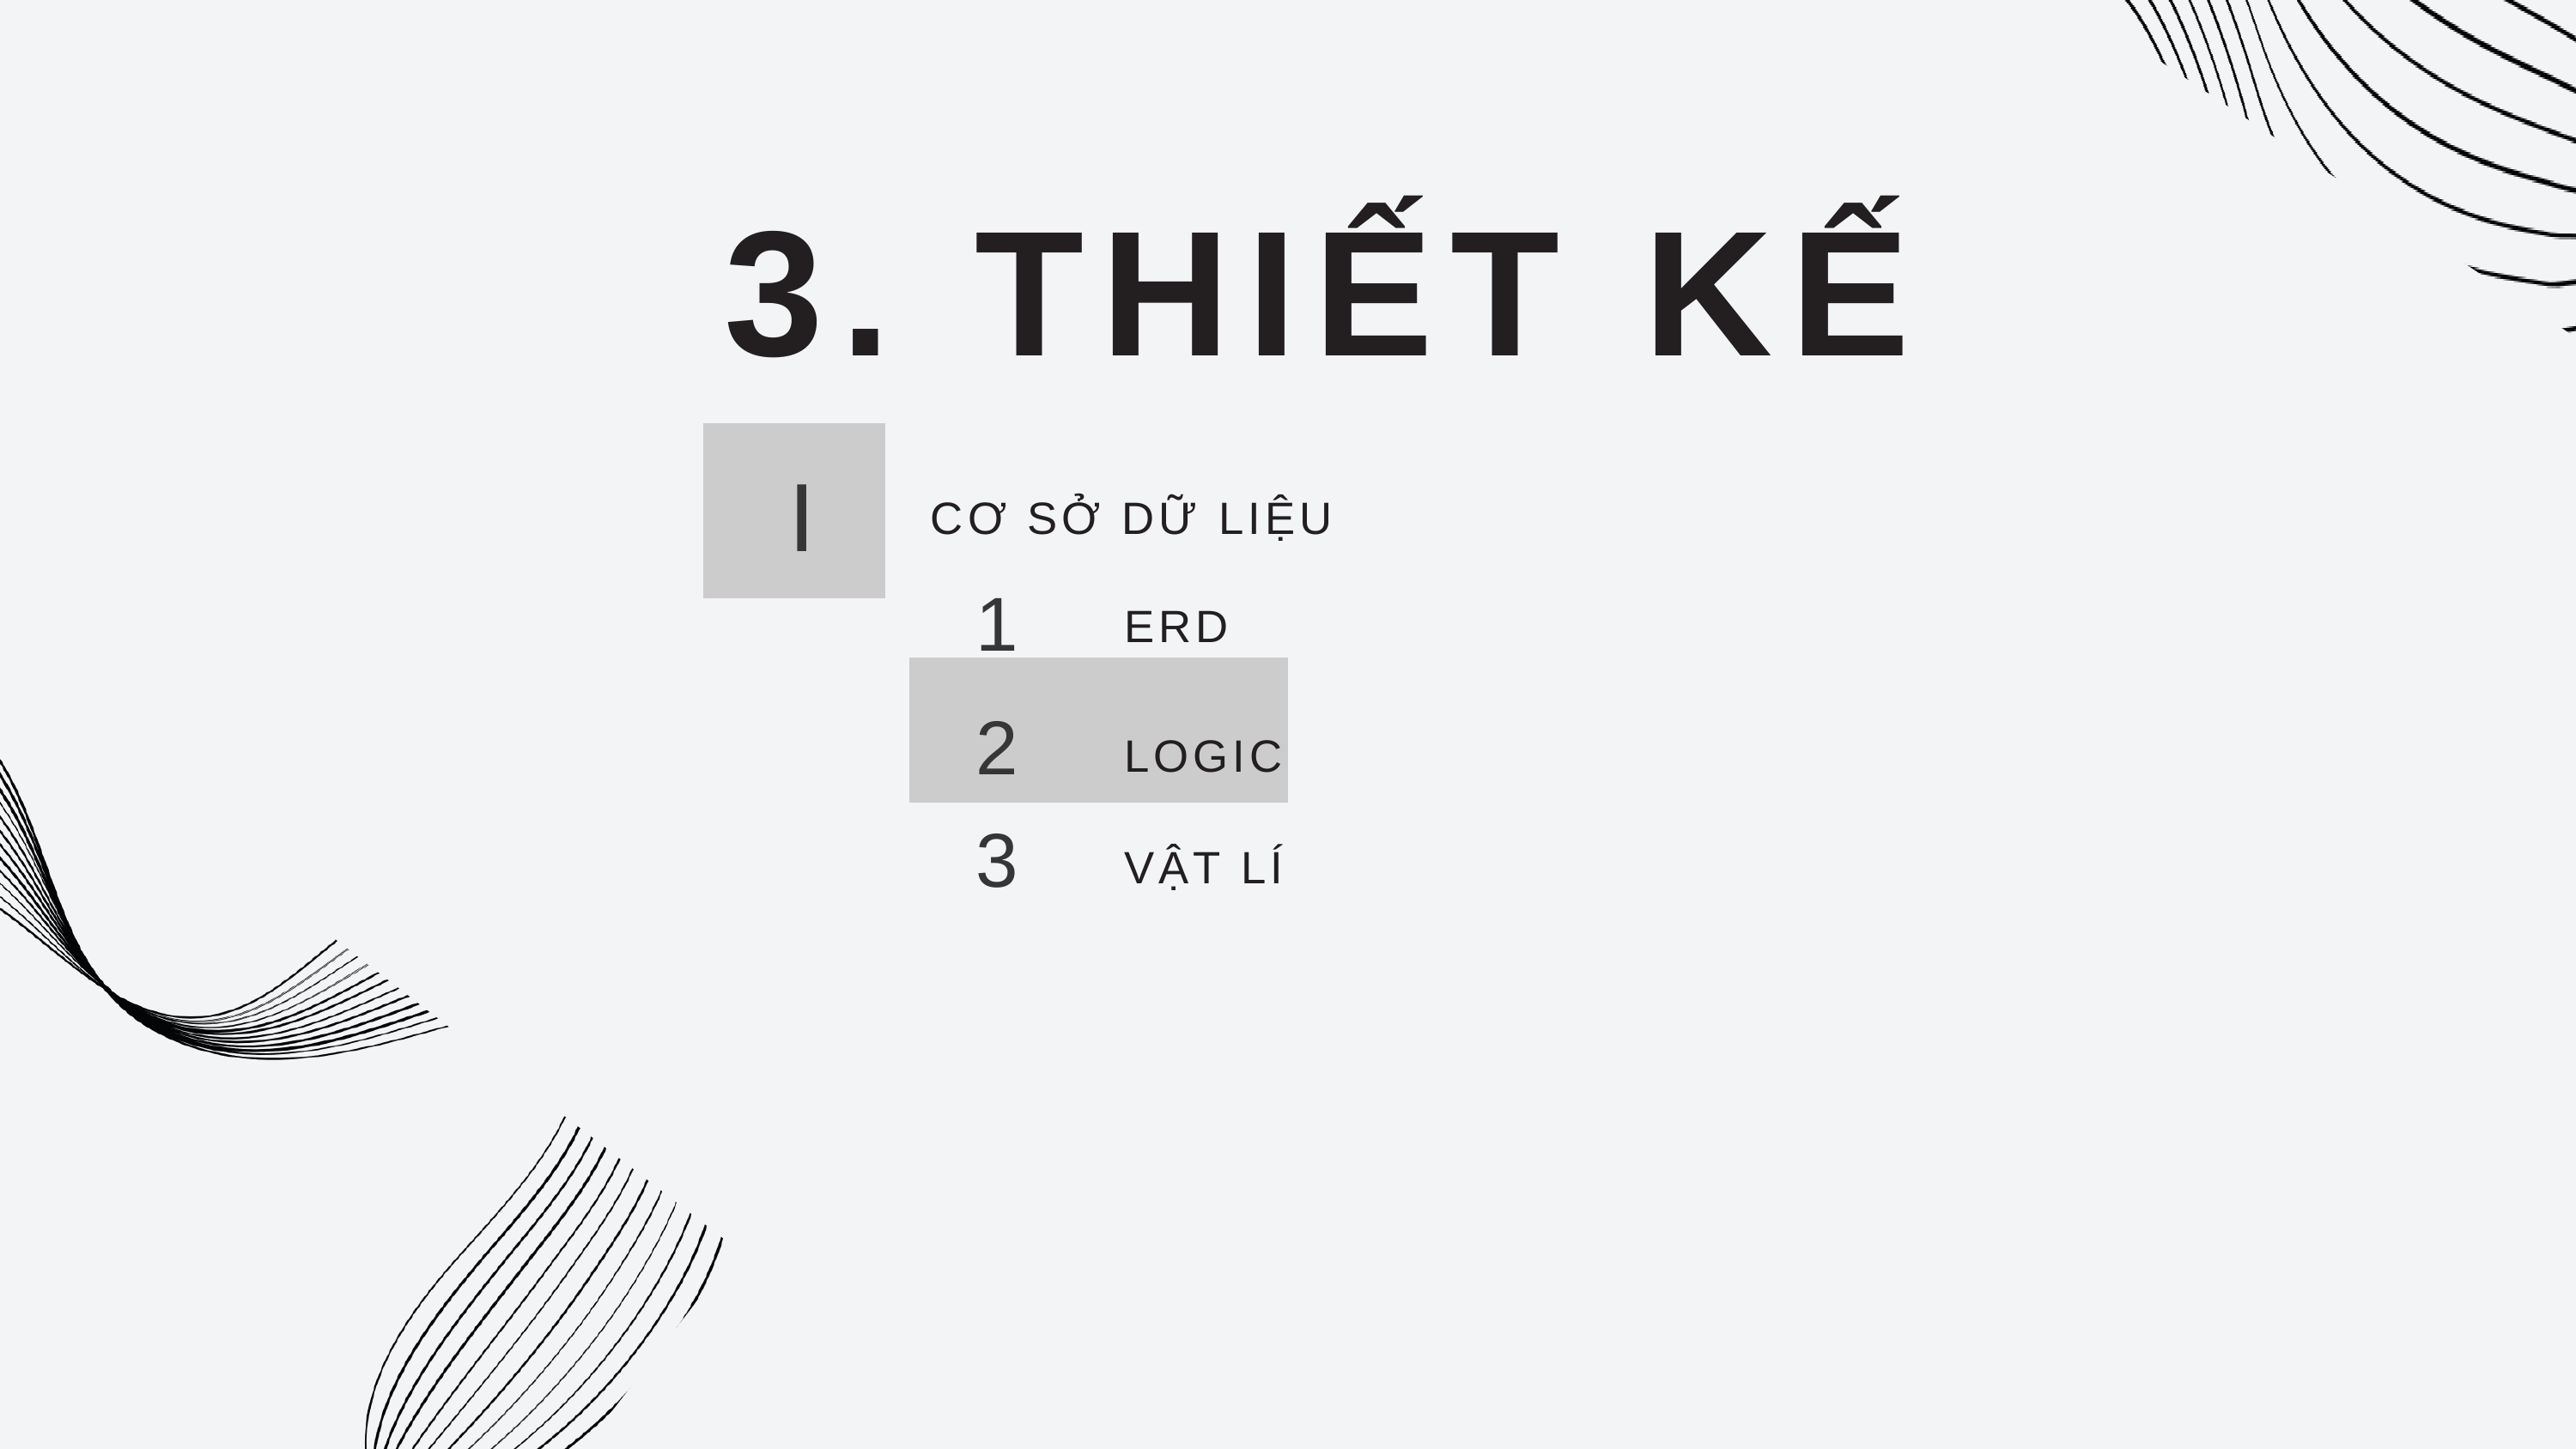

3. THIẾT KẾ

I
CƠ SỞ DỮ LIỆU
1
ERD

2
LOGIC

3
VẬT LÍ